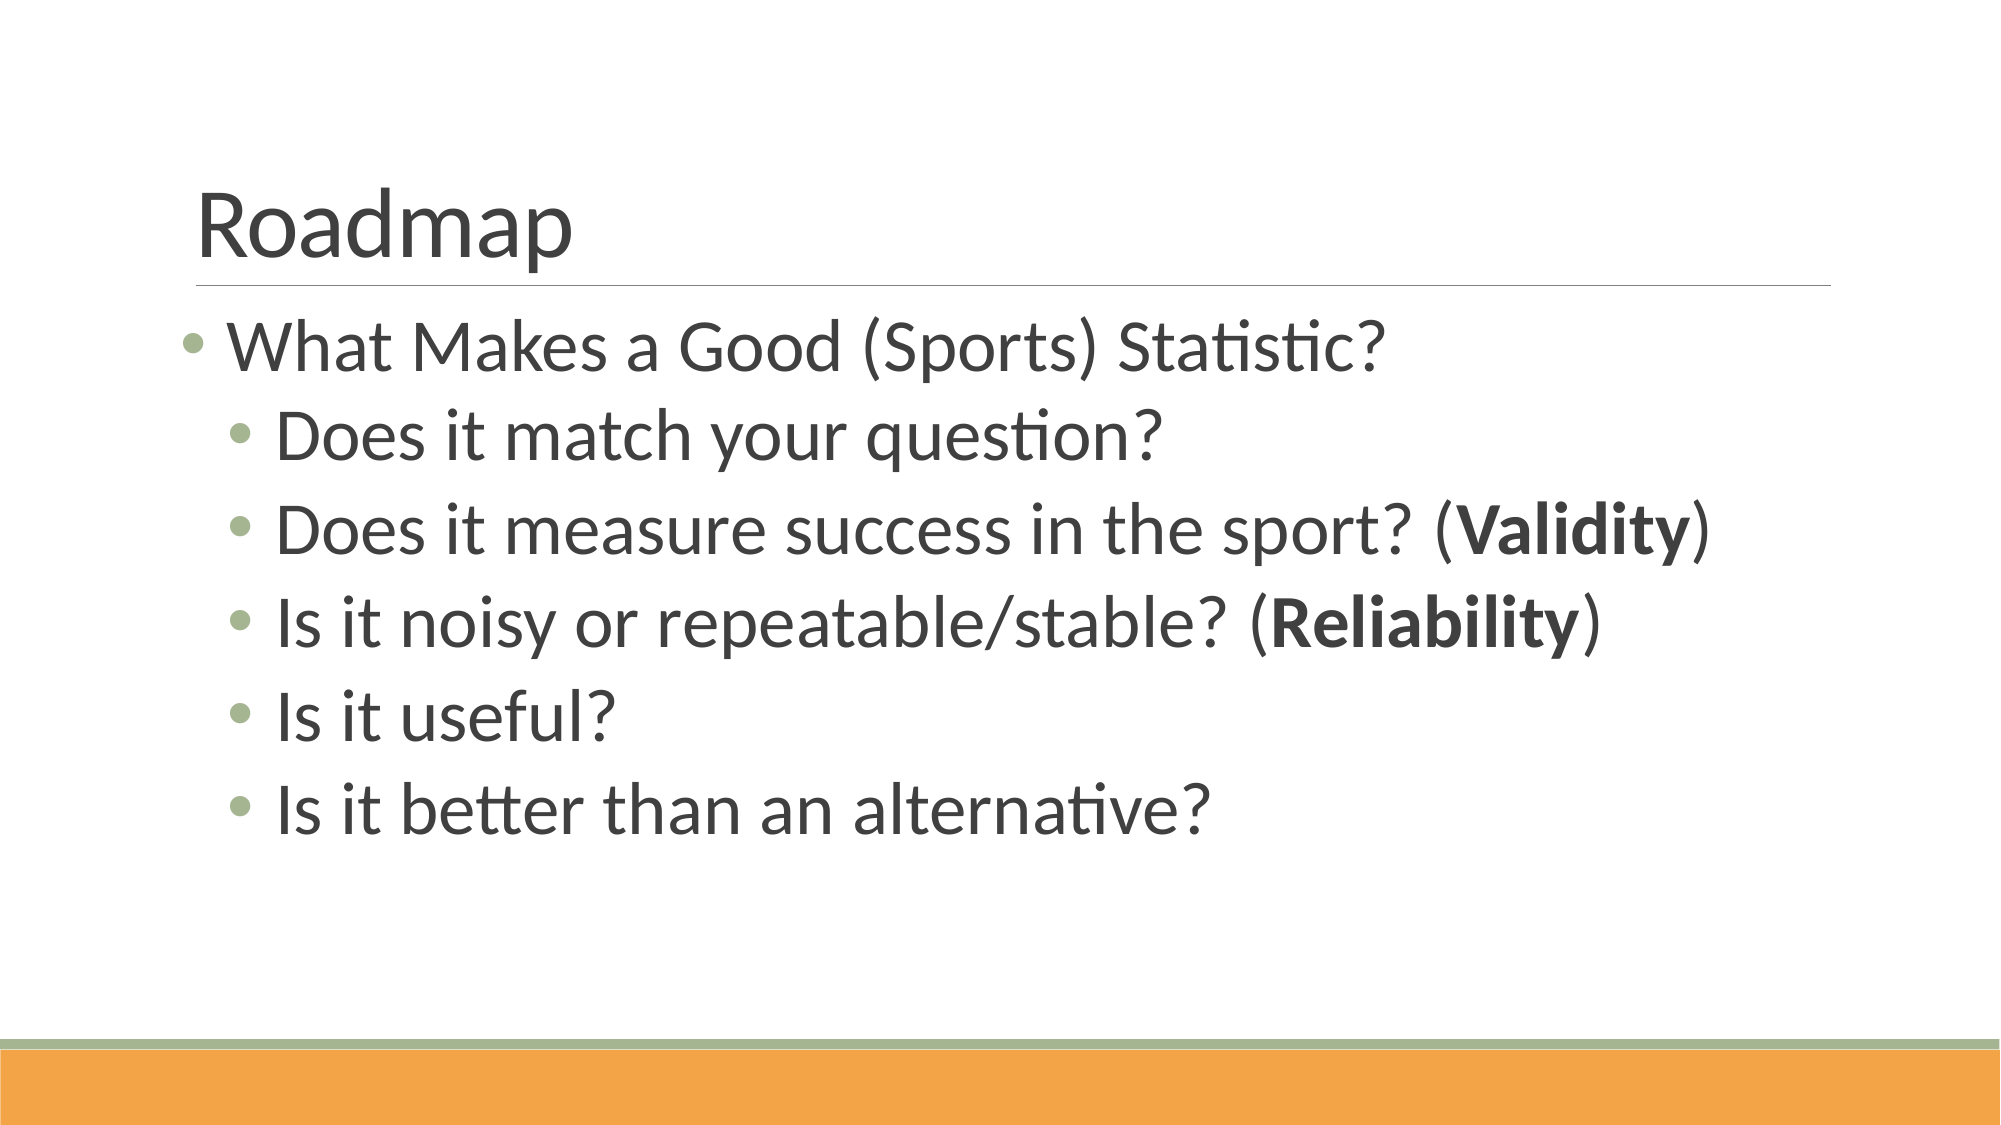

# Roadmap
What Makes a Good (Sports) Statistic?
Does it match your question?
Does it measure success in the sport? (Validity)
Is it noisy or repeatable/stable? (Reliability)
Is it useful?
Is it better than an alternative?